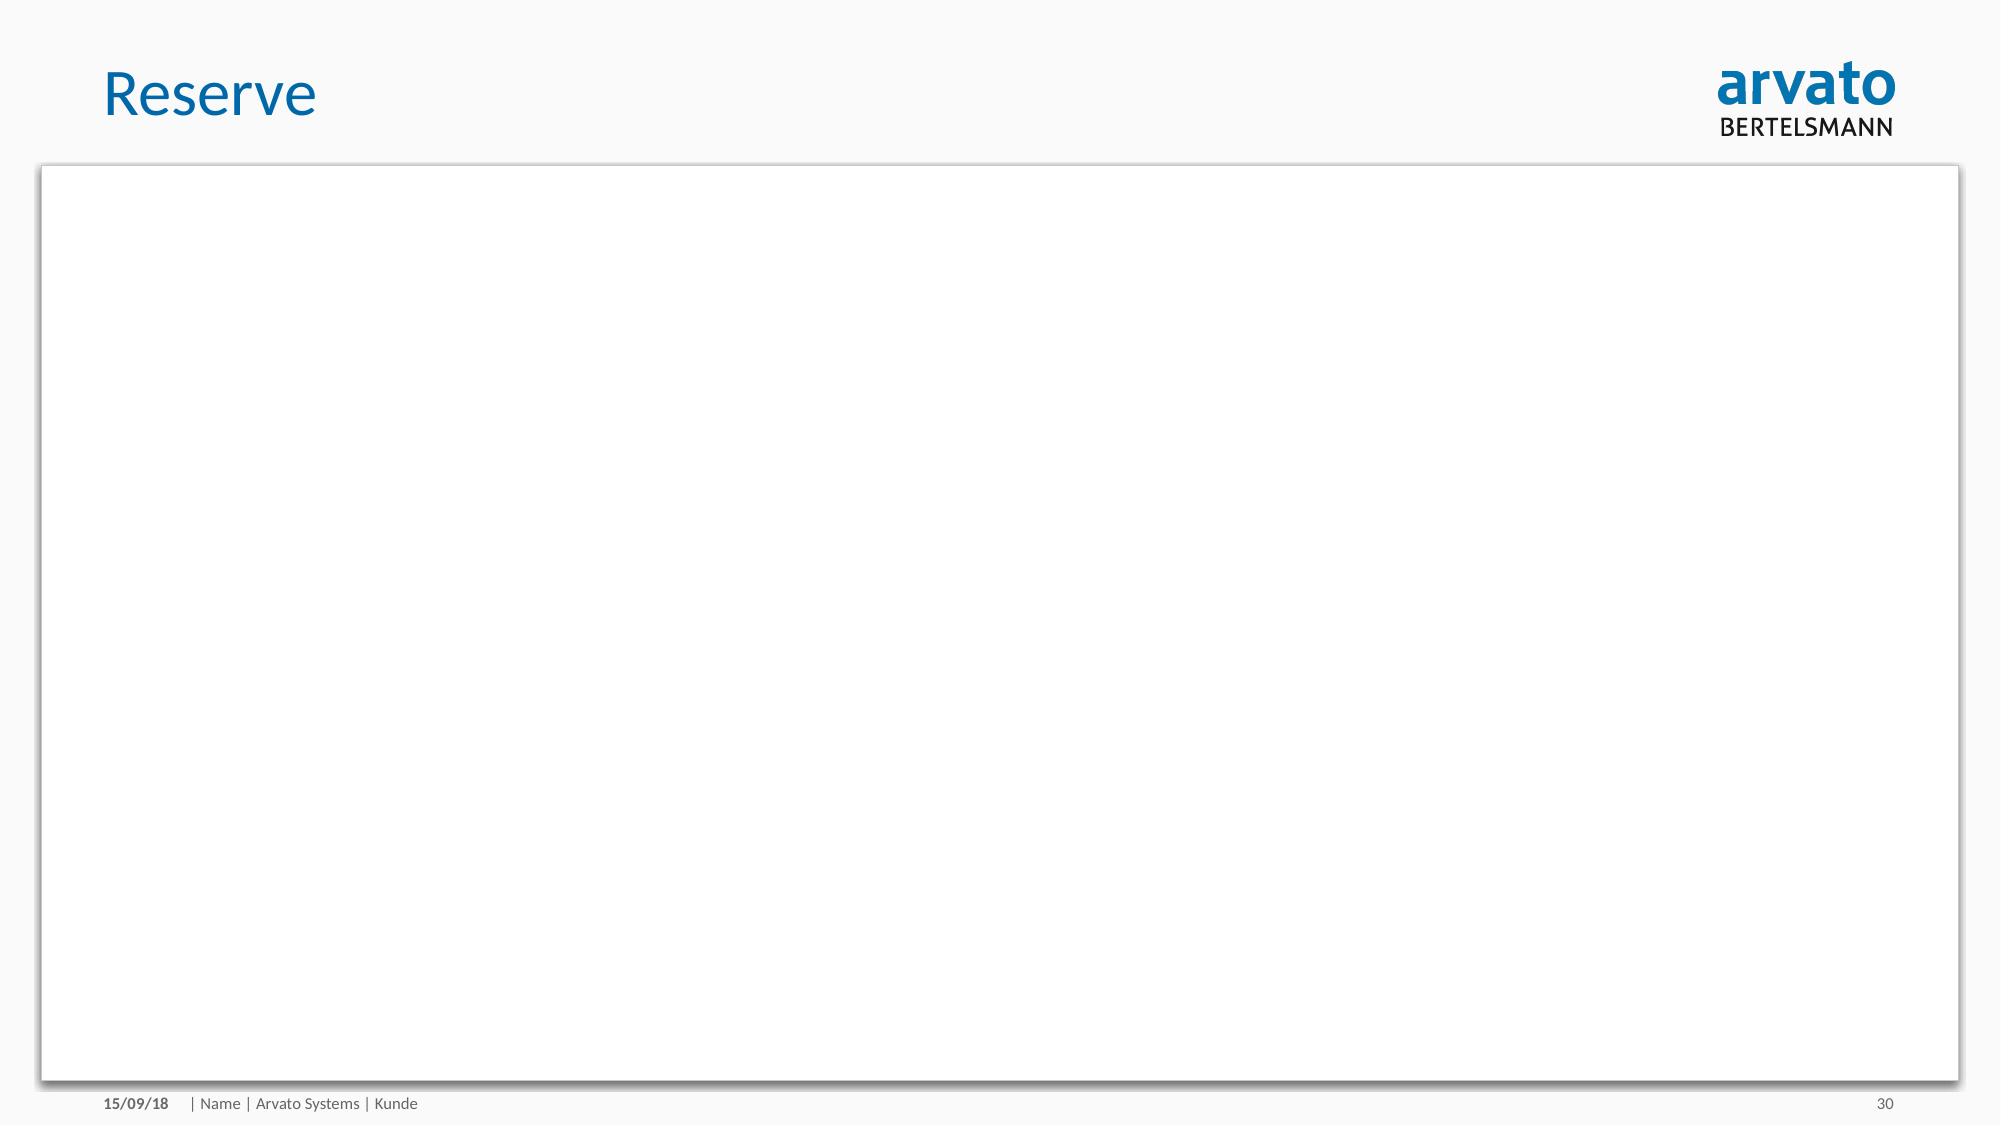

# Reserve

15/09/18
| Name | Arvato Systems | Kunde
30